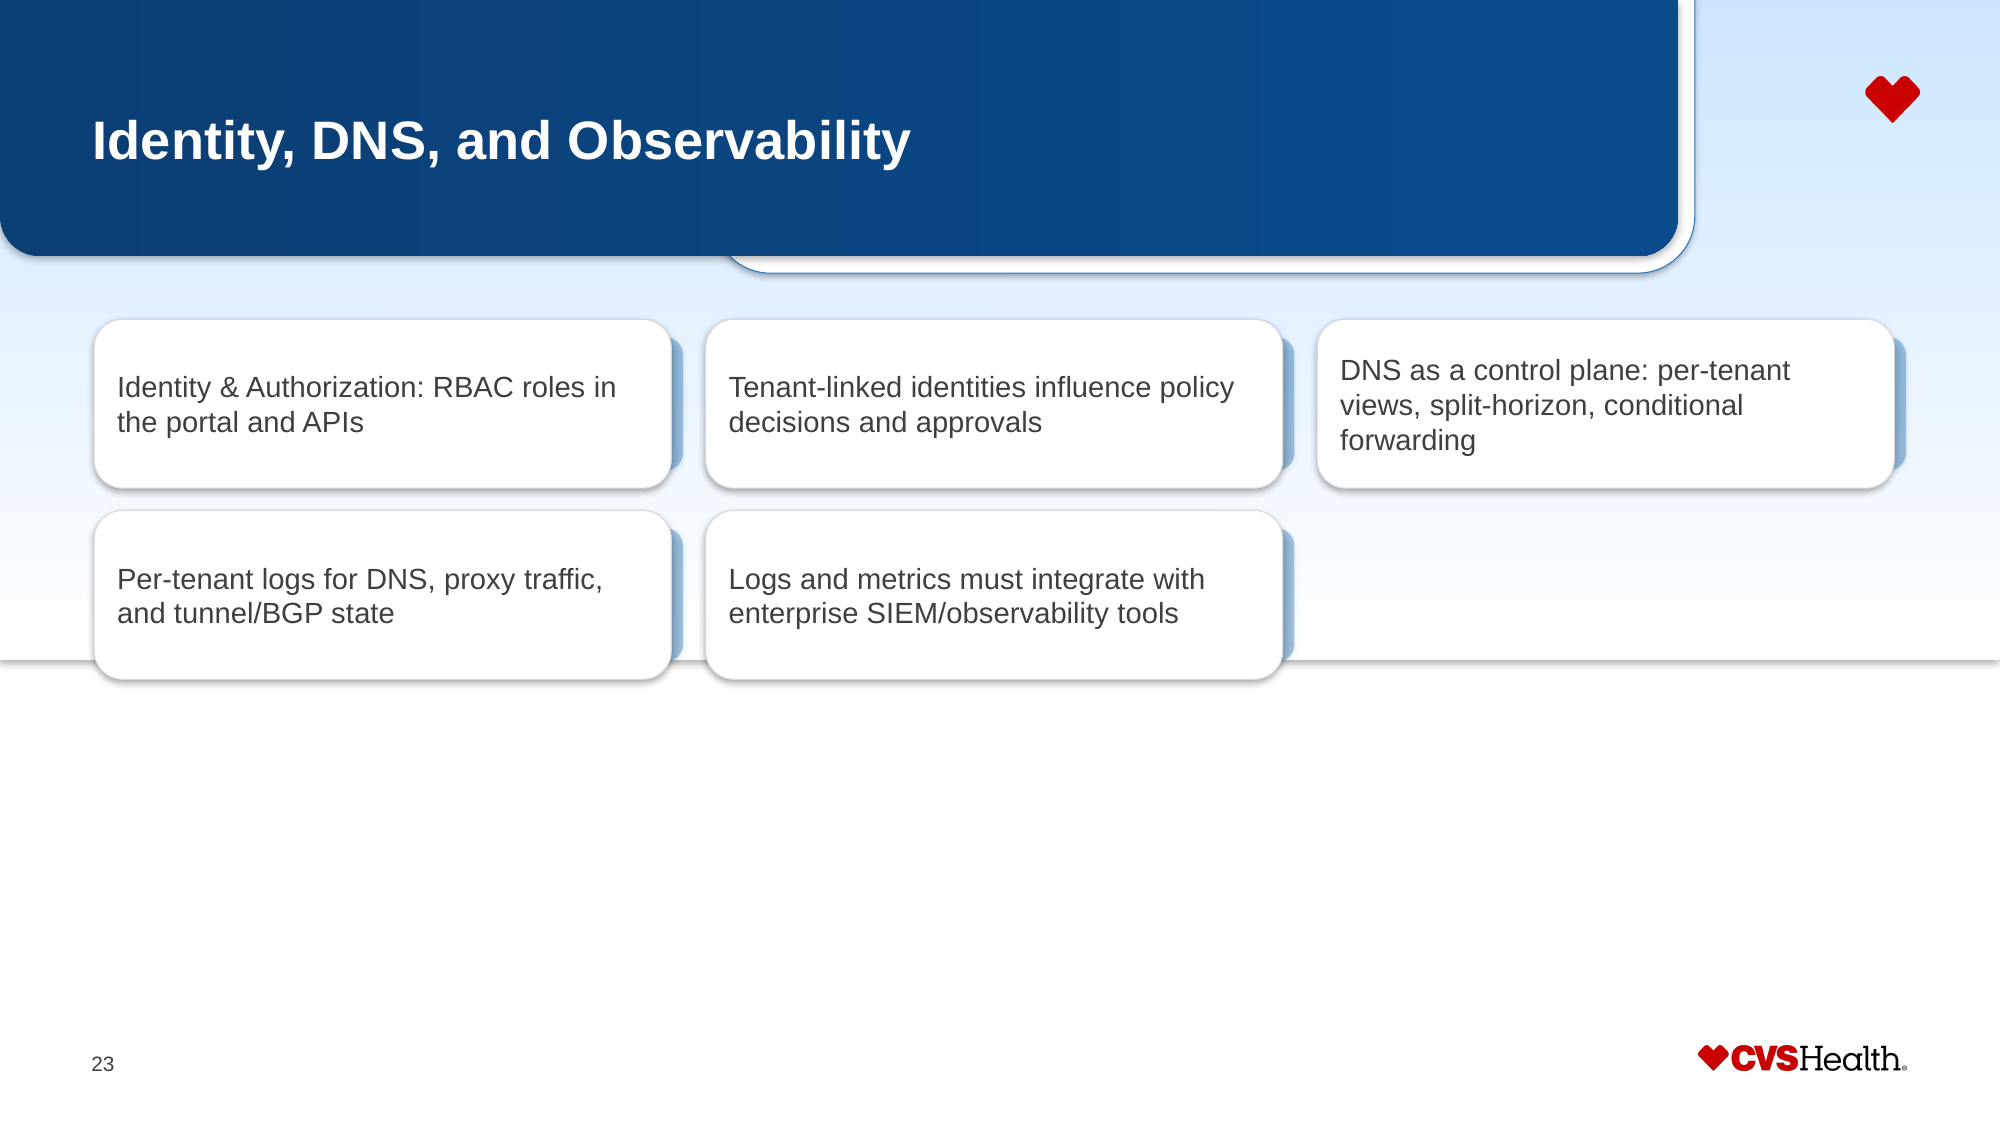

# Identity, DNS, and Observability
Identity & Authorization: RBAC roles in the portal and APIs

Tenant-linked identities influence policy decisions and approvals

DNS as a control plane: per-tenant views, split-horizon, conditional forwarding

Per-tenant logs for DNS, proxy traffic, and tunnel/BGP state

Logs and metrics must integrate with enterprise SIEM/observability tools